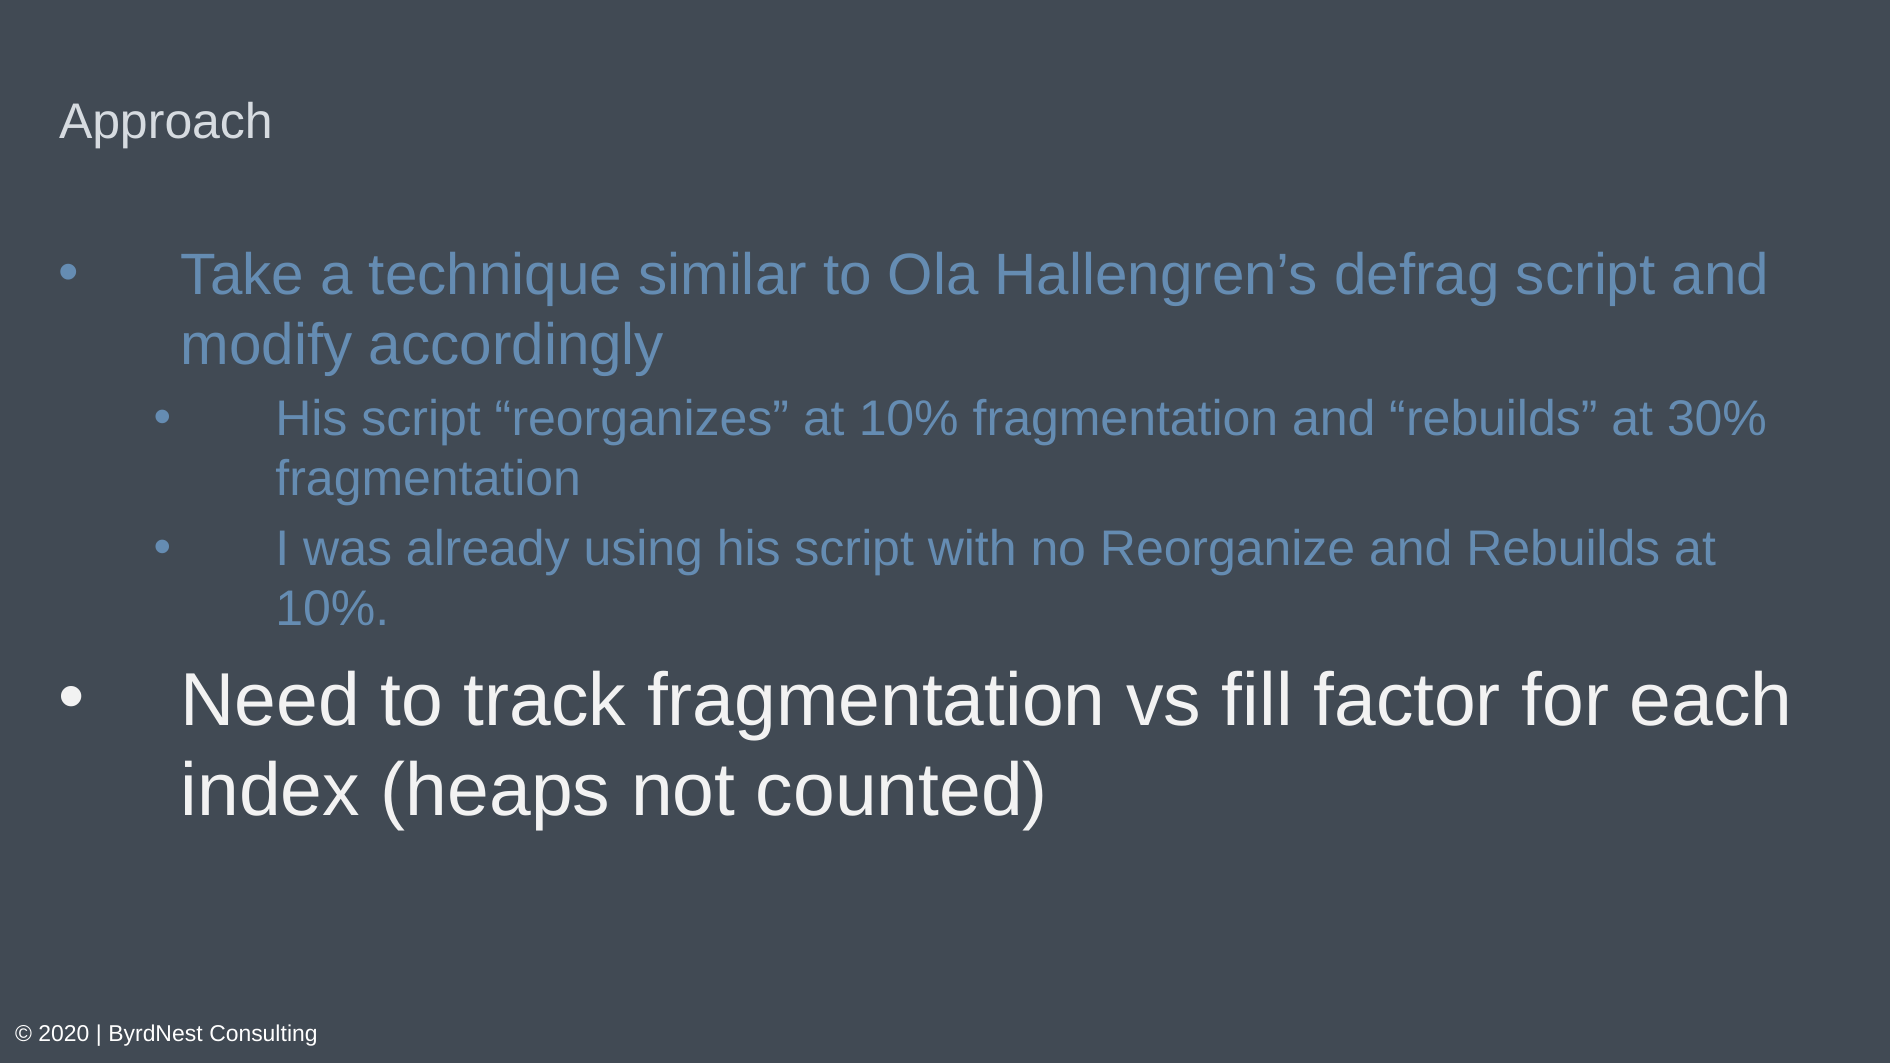

# Approach
Take a technique similar to Ola Hallengren’s defrag script and modify accordingly
His script “reorganizes” at 10% fragmentation and “rebuilds” at 30% fragmentation
I was already using his script with no Reorganize and Rebuilds at 10%.
Need to track fragmentation vs fill factor for each index (heaps not counted)

© 2020 | ByrdNest Consulting